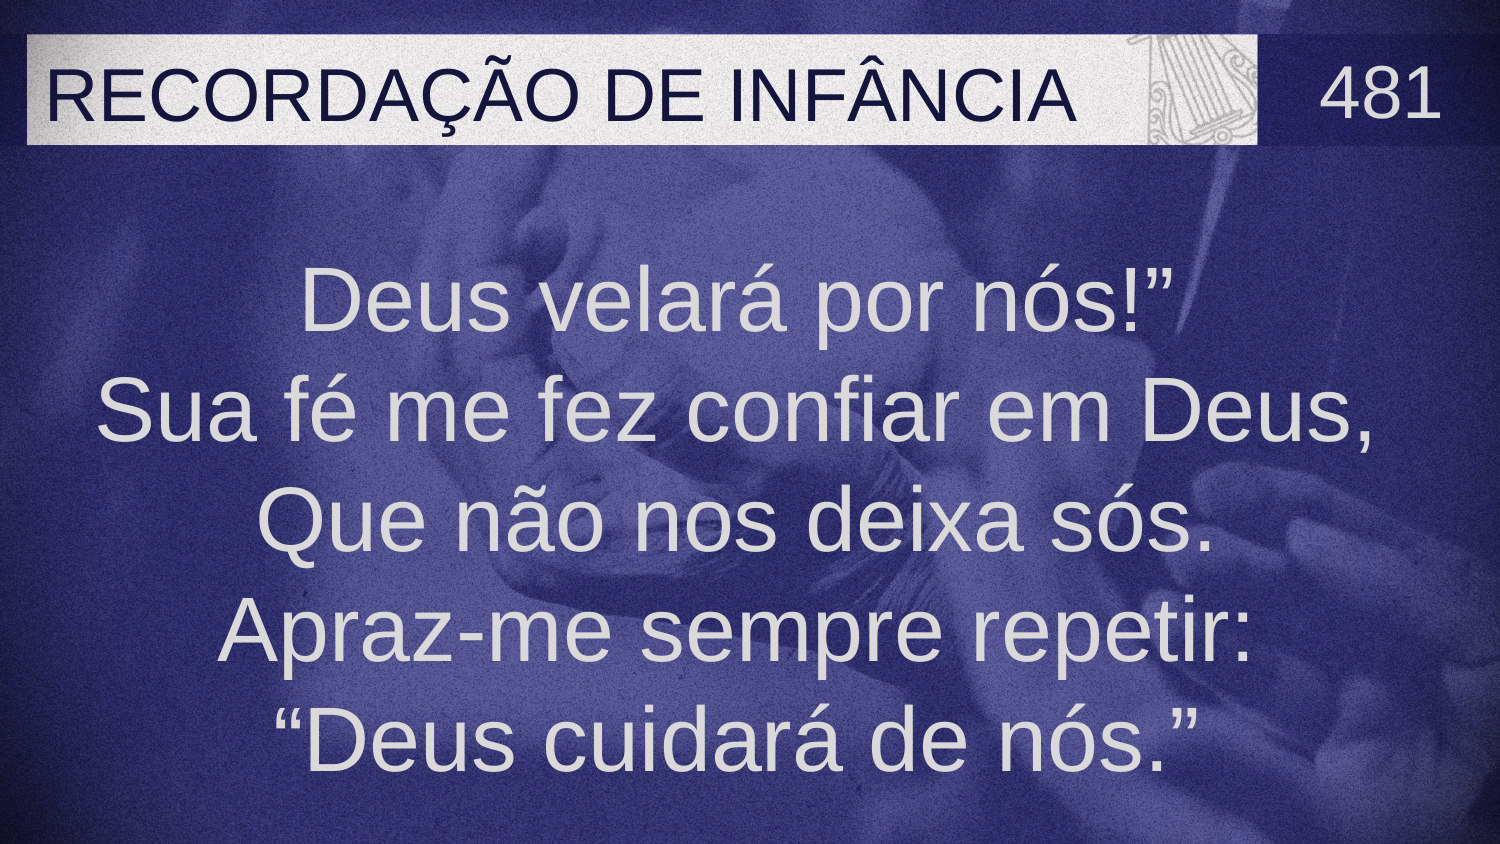

# RECORDAÇÃO DE INFÂNCIA
481
Deus velará por nós!”
Sua fé me fez confiar em Deus,
Que não nos deixa sós.
Apraz-me sempre repetir:
“Deus cuidará de nós.”